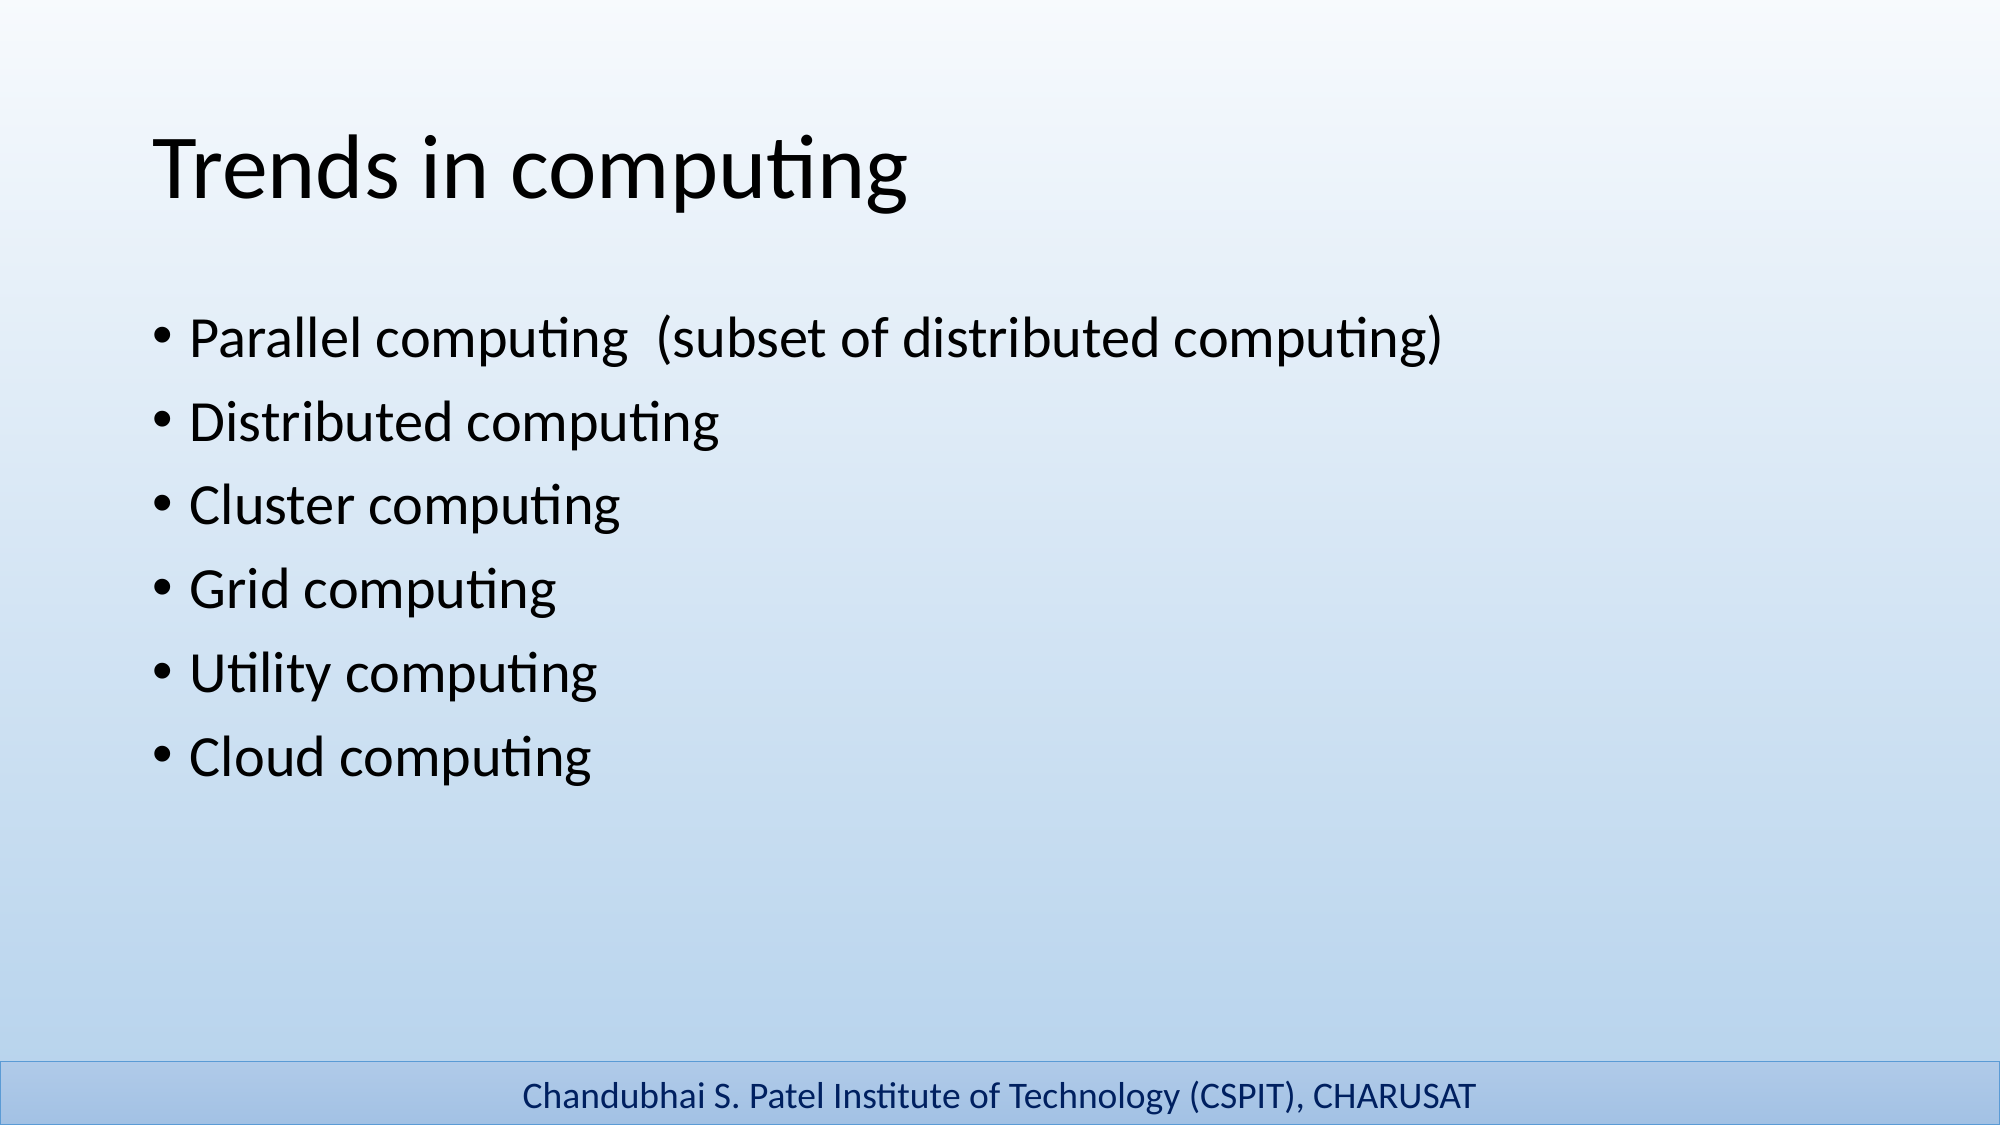

# Trends in computing
Parallel computing  (subset of distributed computing)
Distributed computing
Cluster computing
Grid computing
Utility computing
Cloud computing

Arpita Shah
2